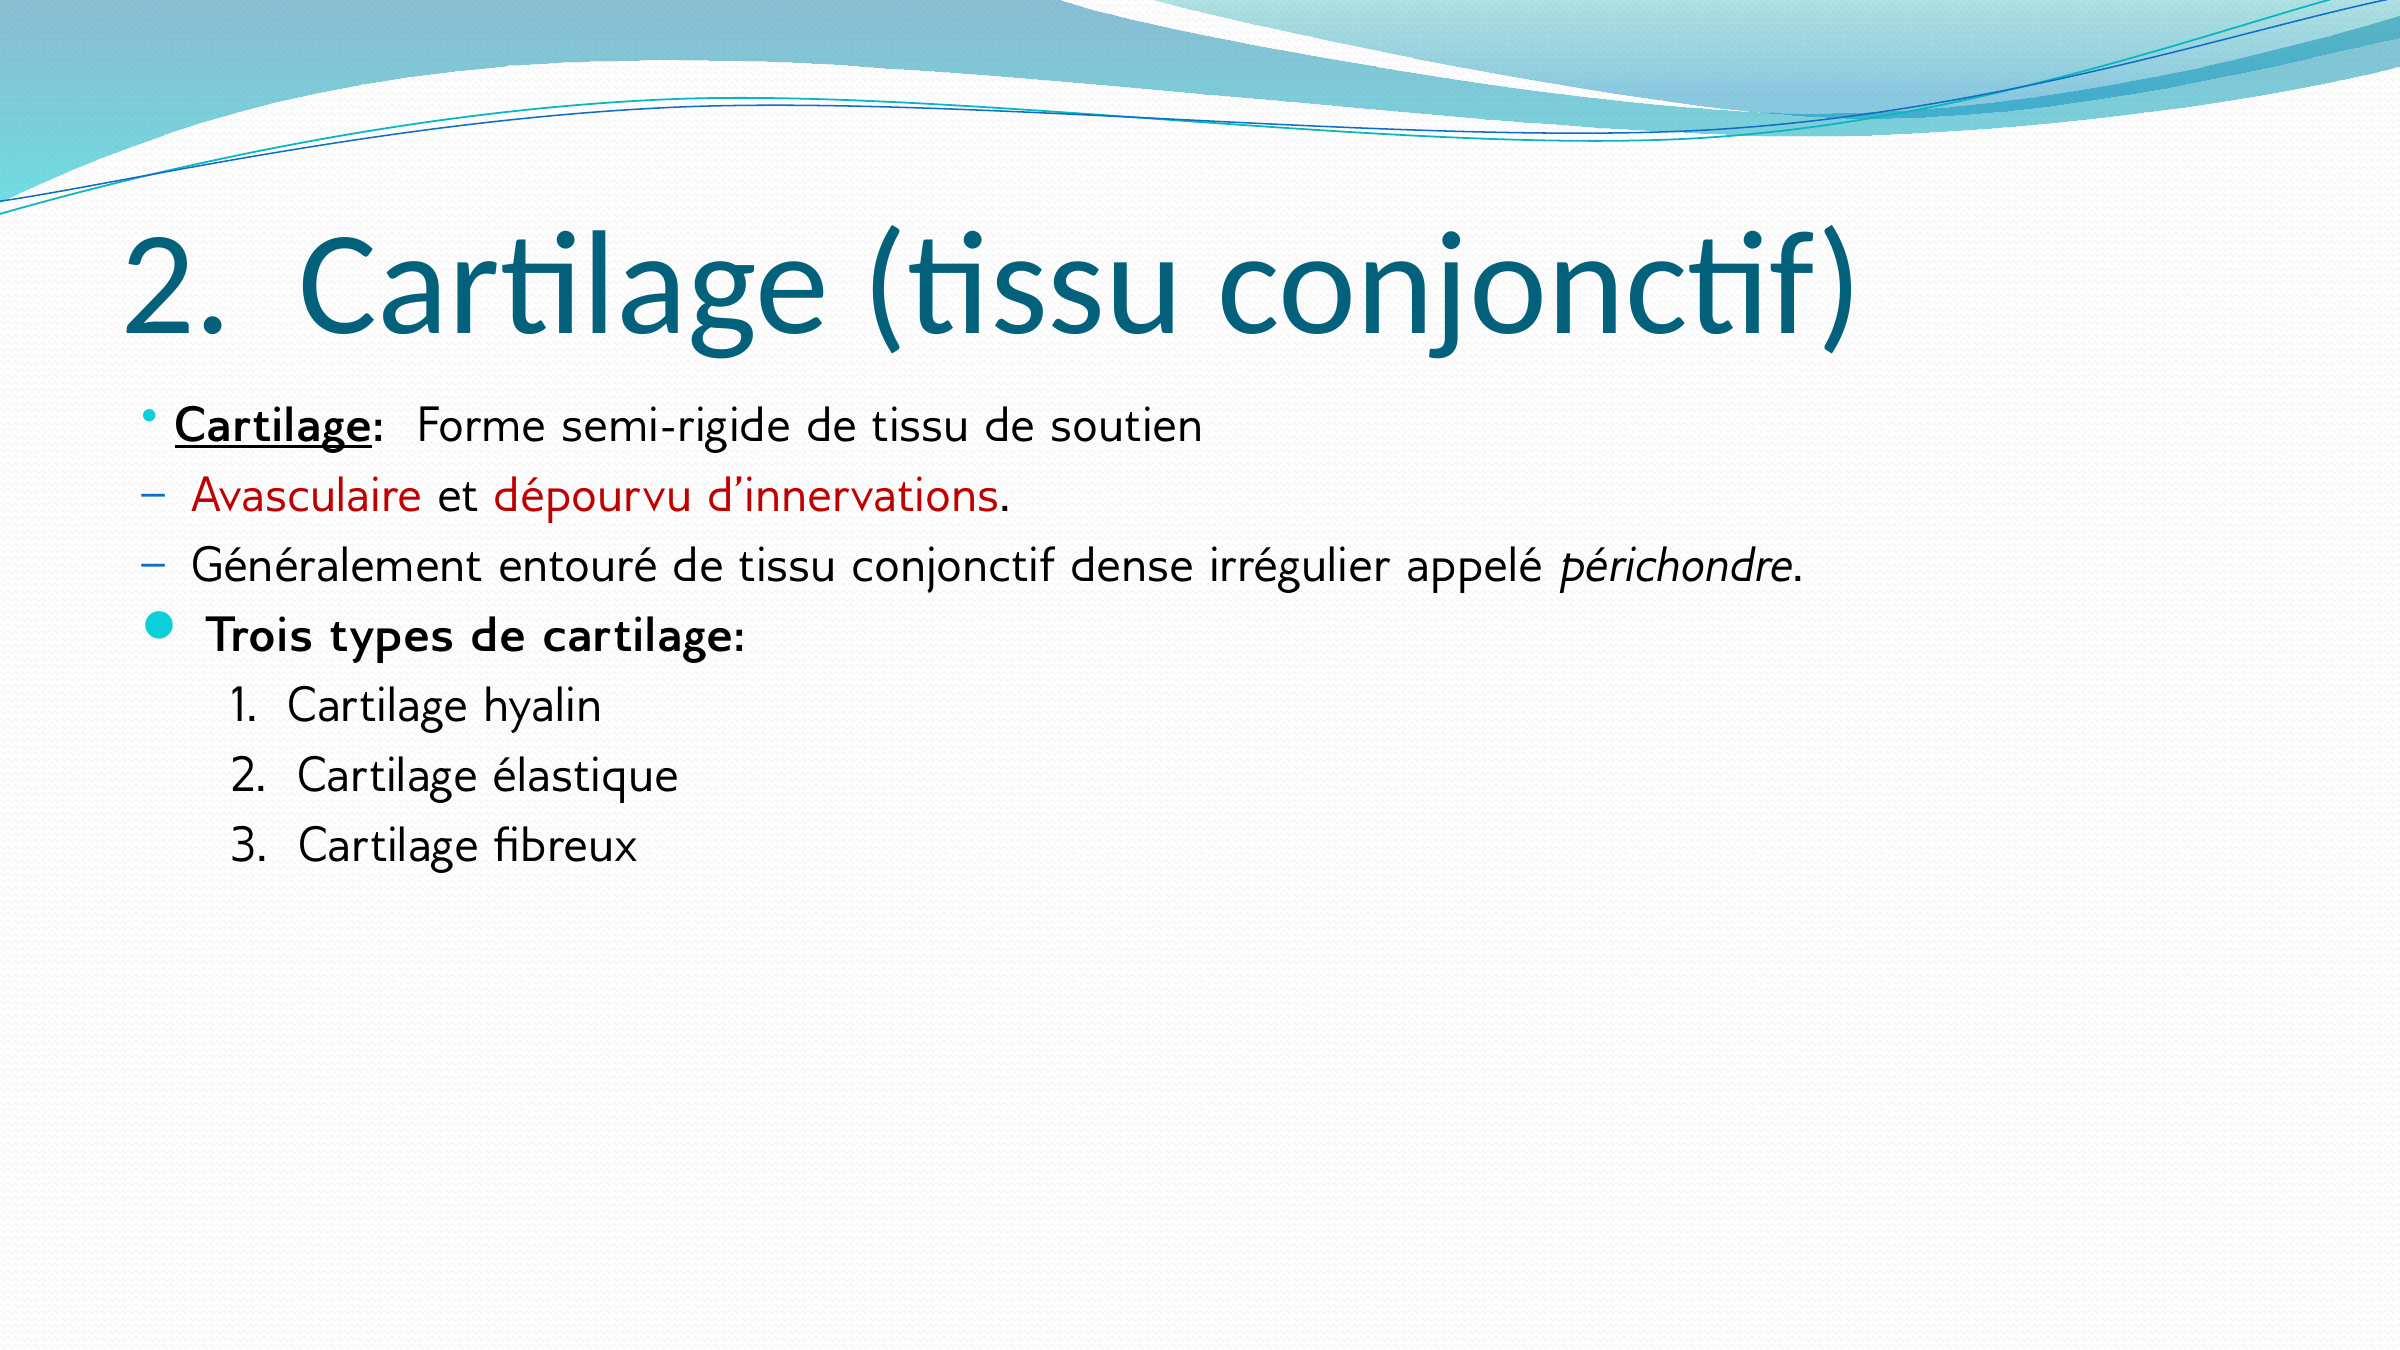

# 2.  Cartilage (tissu conjonctif)
Cartilage:  Forme semi-rigide de tissu de soutien
 Avasculaire et dépourvu d’innervations.
 Généralement entouré de tissu conjonctif dense irrégulier appelé périchondre.
Trois types de cartilage:
1.  Cartilage hyalin
2.  Cartilage élastique
3.  Cartilage fibreux